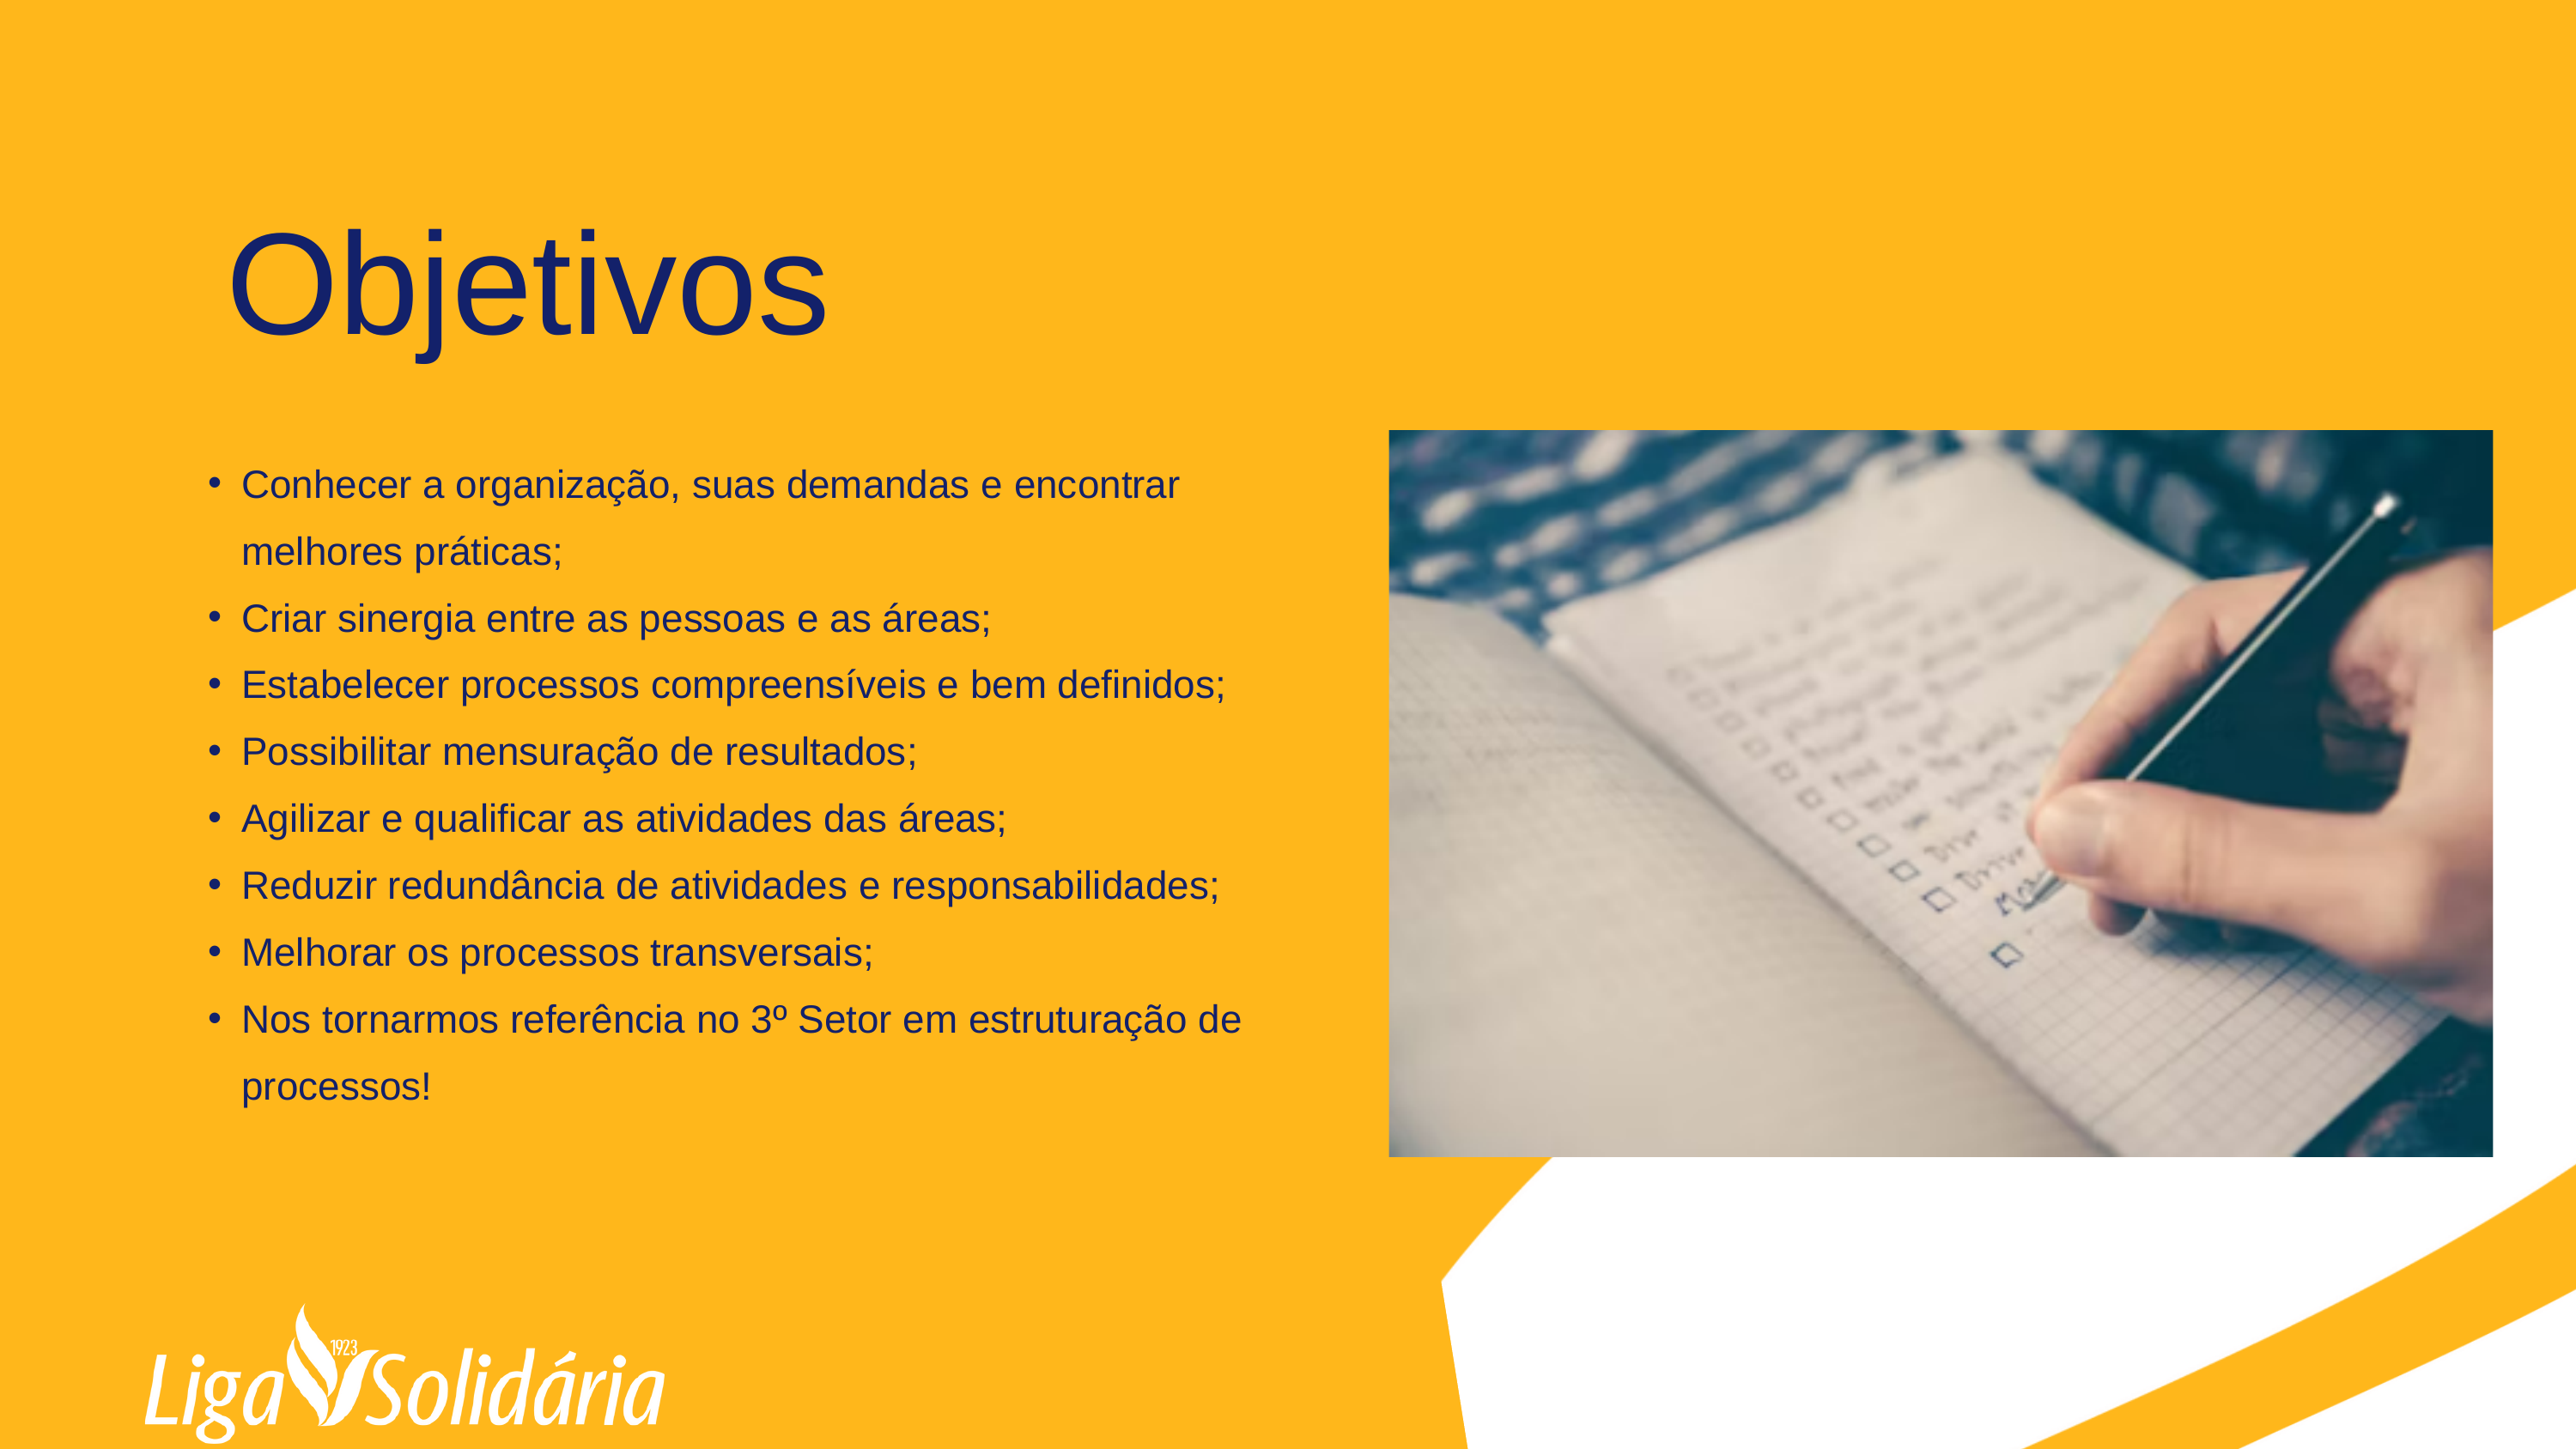

Objetivos

Conhecer a organização, suas demandas e encontrar melhores práticas;
Criar sinergia entre as pessoas e as áreas;
Estabelecer processos compreensíveis e bem definidos;
Possibilitar mensuração de resultados;
Agilizar e qualificar as atividades das áreas;
Reduzir redundância de atividades e responsabilidades;
Melhorar os processos transversais;
Nos tornarmos referência no 3º Setor em estruturação de processos!